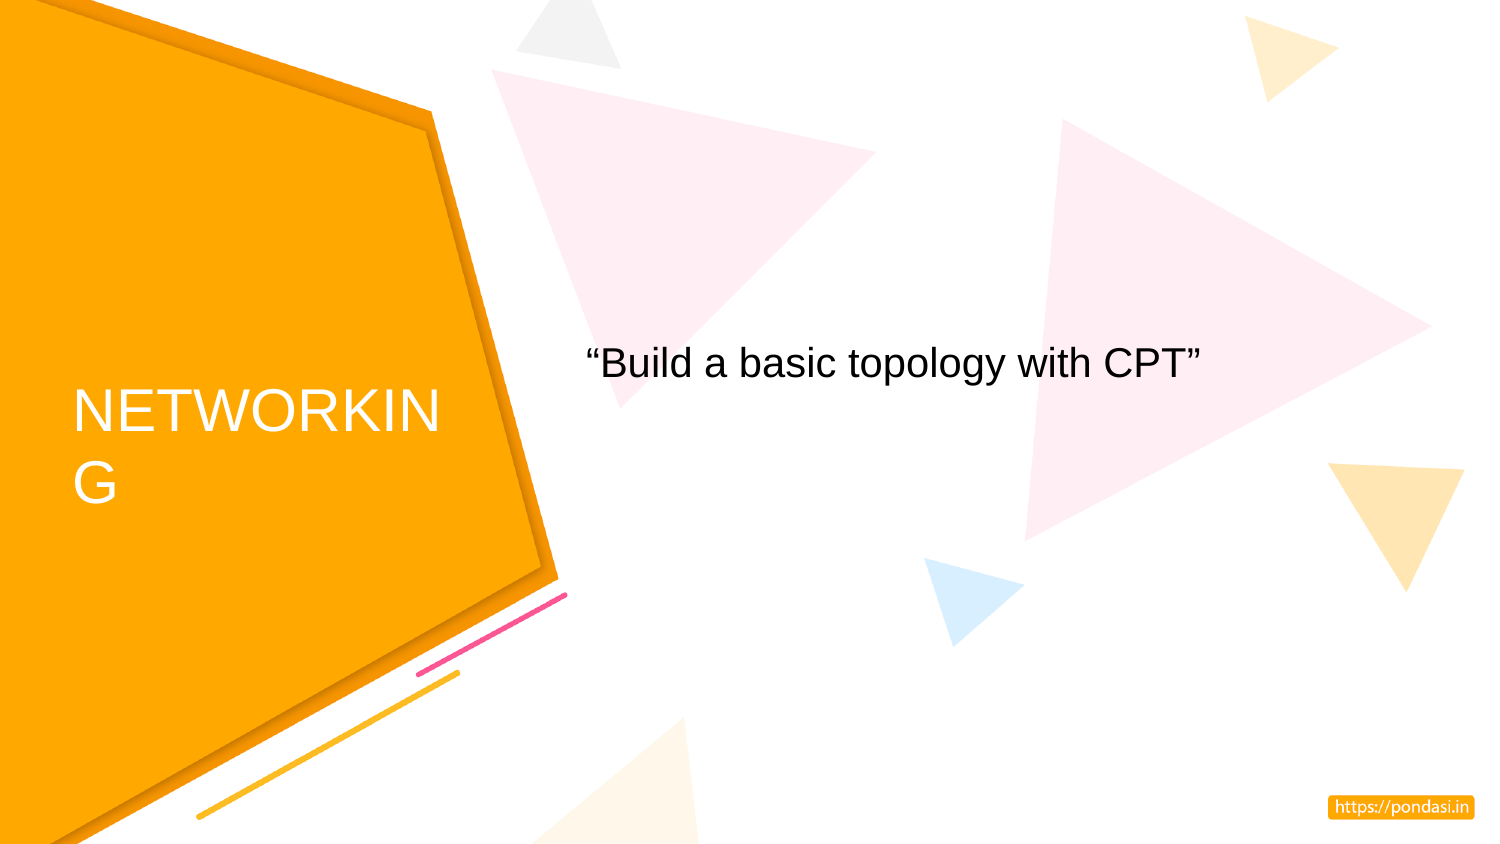

“Build a basic topology with CPT”
NETWORKING